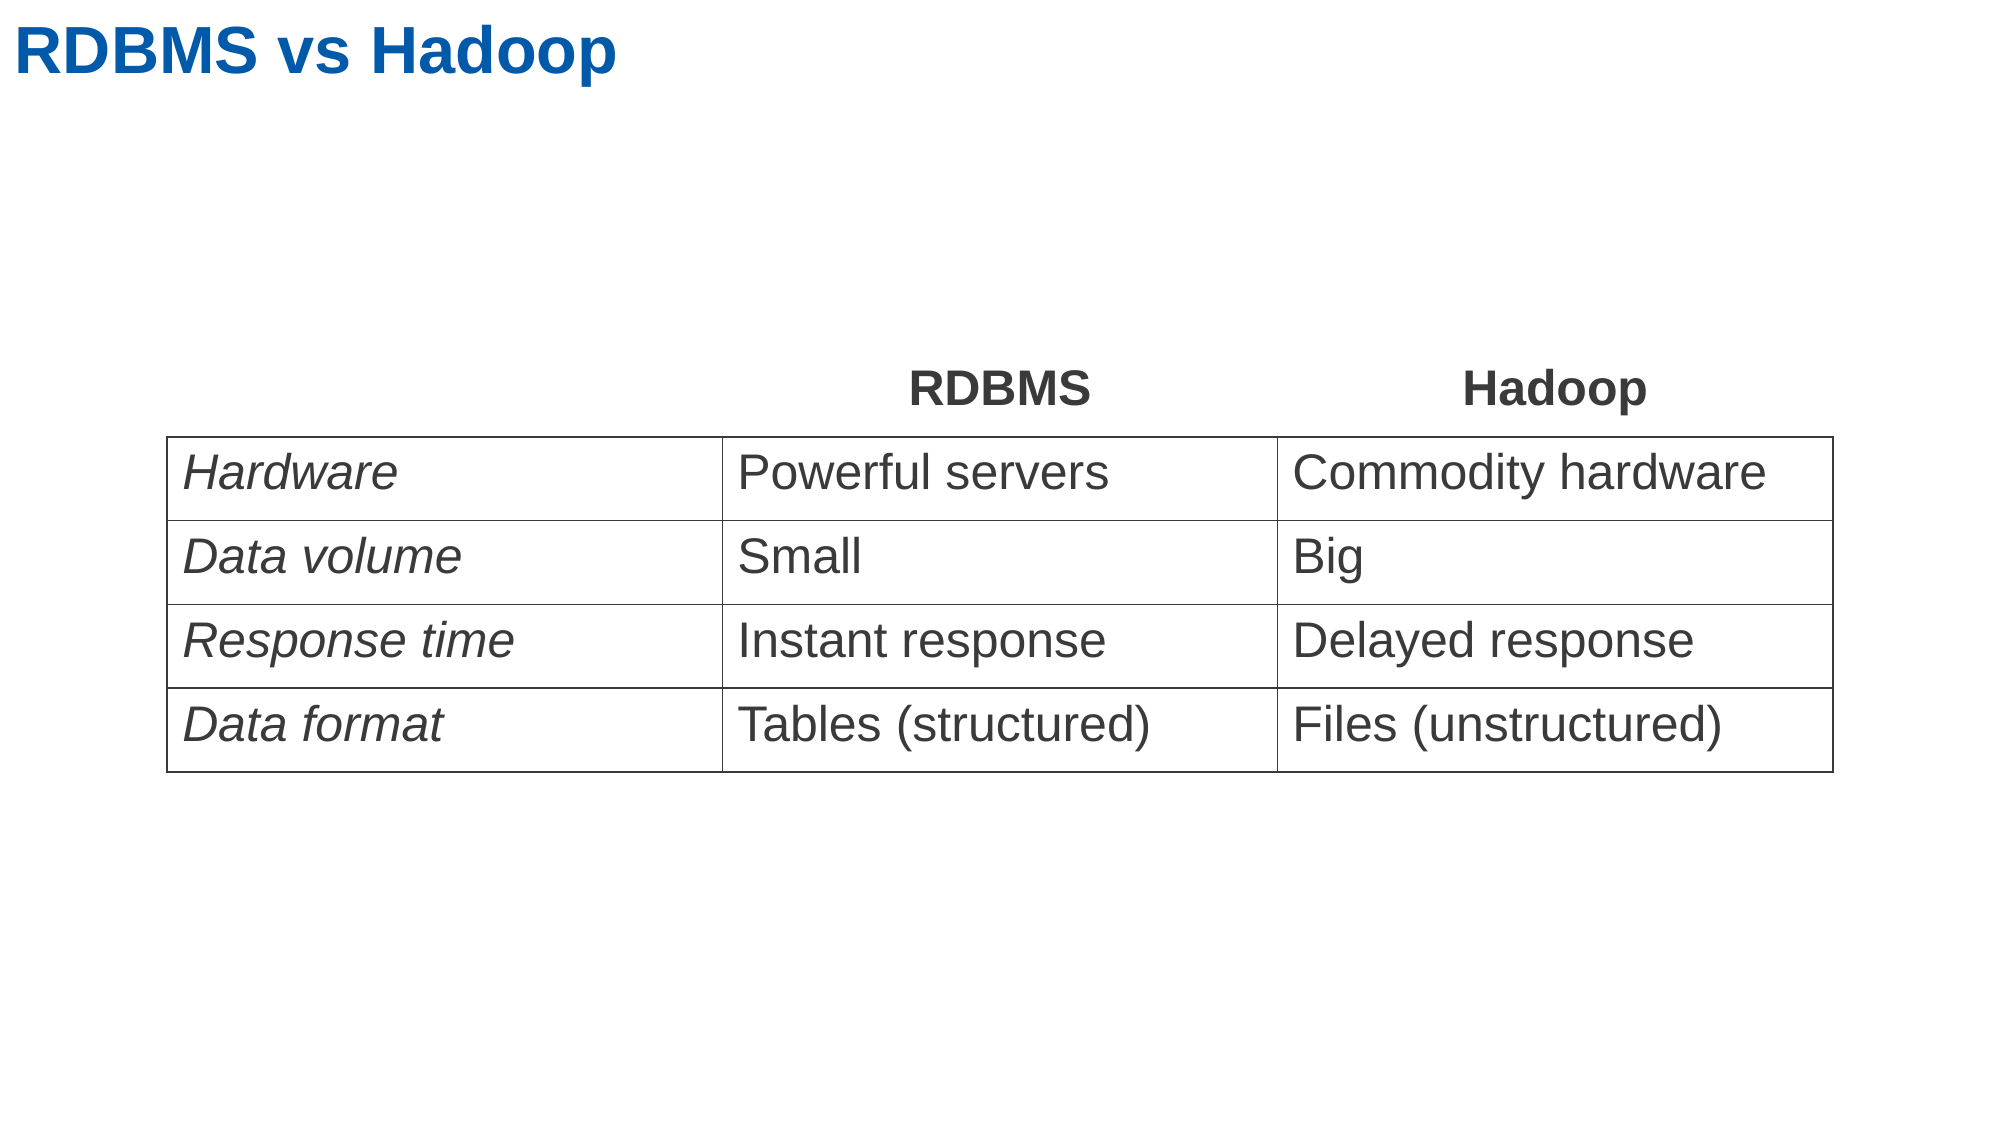

# RDBMS vs Hadoop
|  | RDBMS | Hadoop |
| --- | --- | --- |
| Hardware | Powerful servers | Commodity hardware |
| Data volume | Small | Big |
| Response time | Instant response | Delayed response |
| Data format | Tables (structured) | Files (unstructured) |